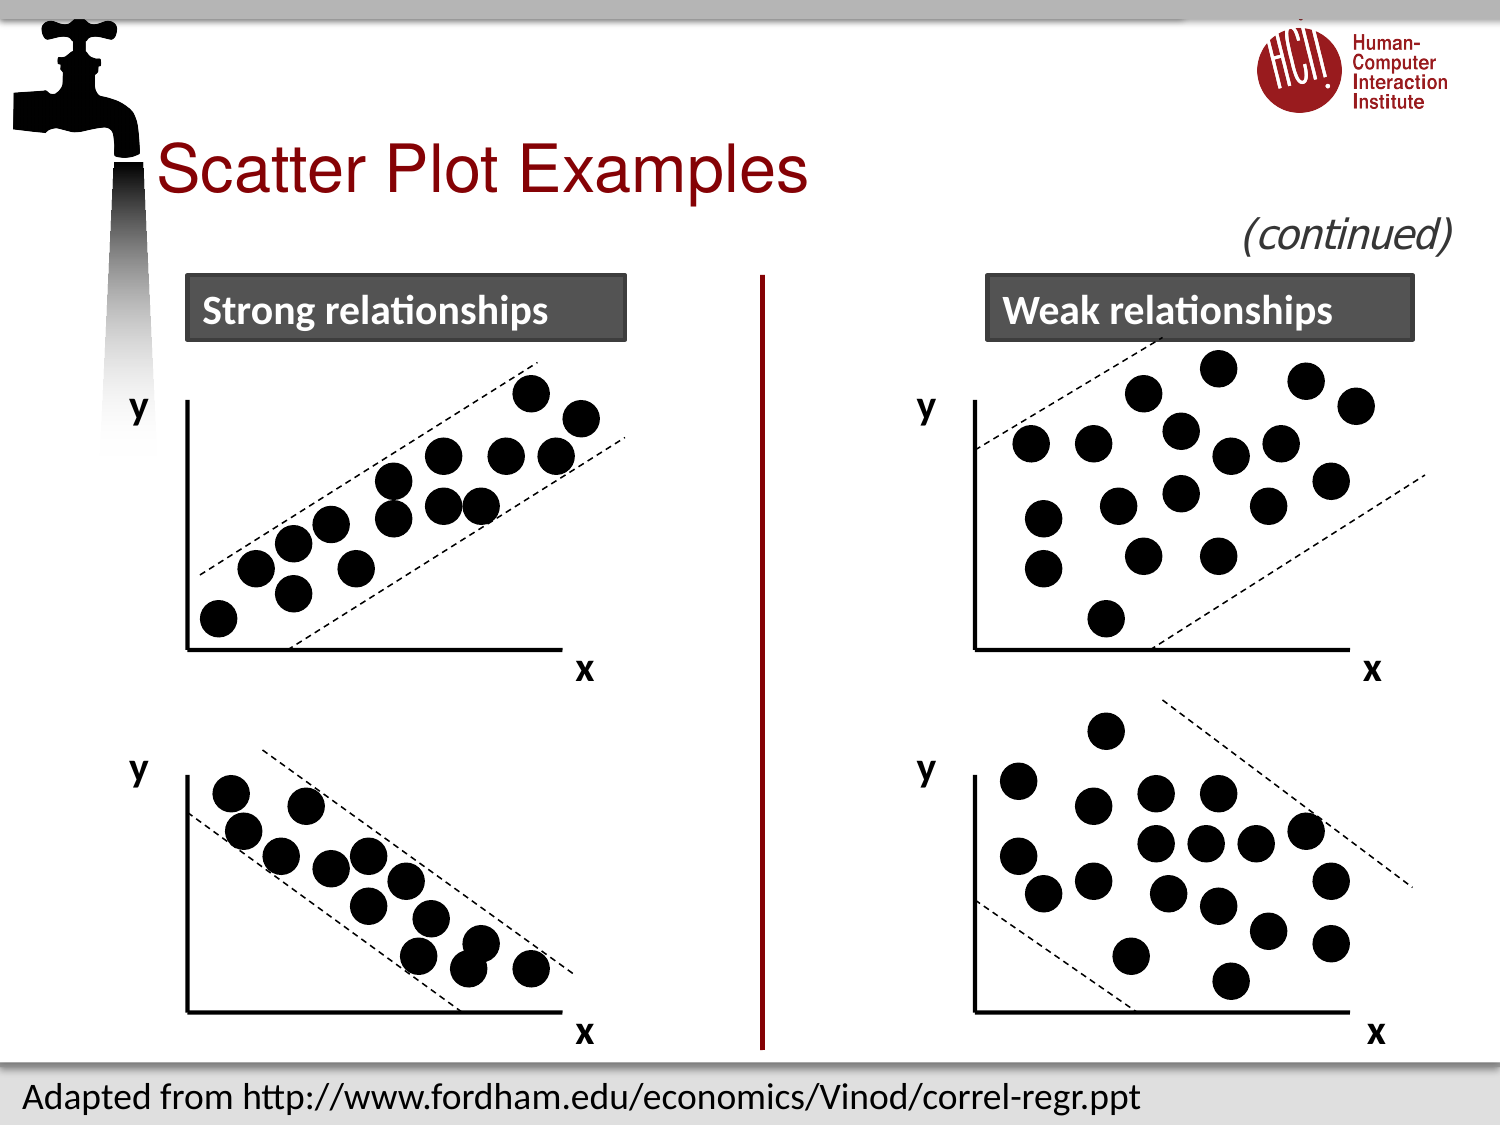

# Scatter Plot Examples
(continued)

Strong relationships

Weak relationships

y
y

x
x

y
y

x
x

Adapted from http://www.fordham.edu/economics/Vinod/correl-regr.ppt